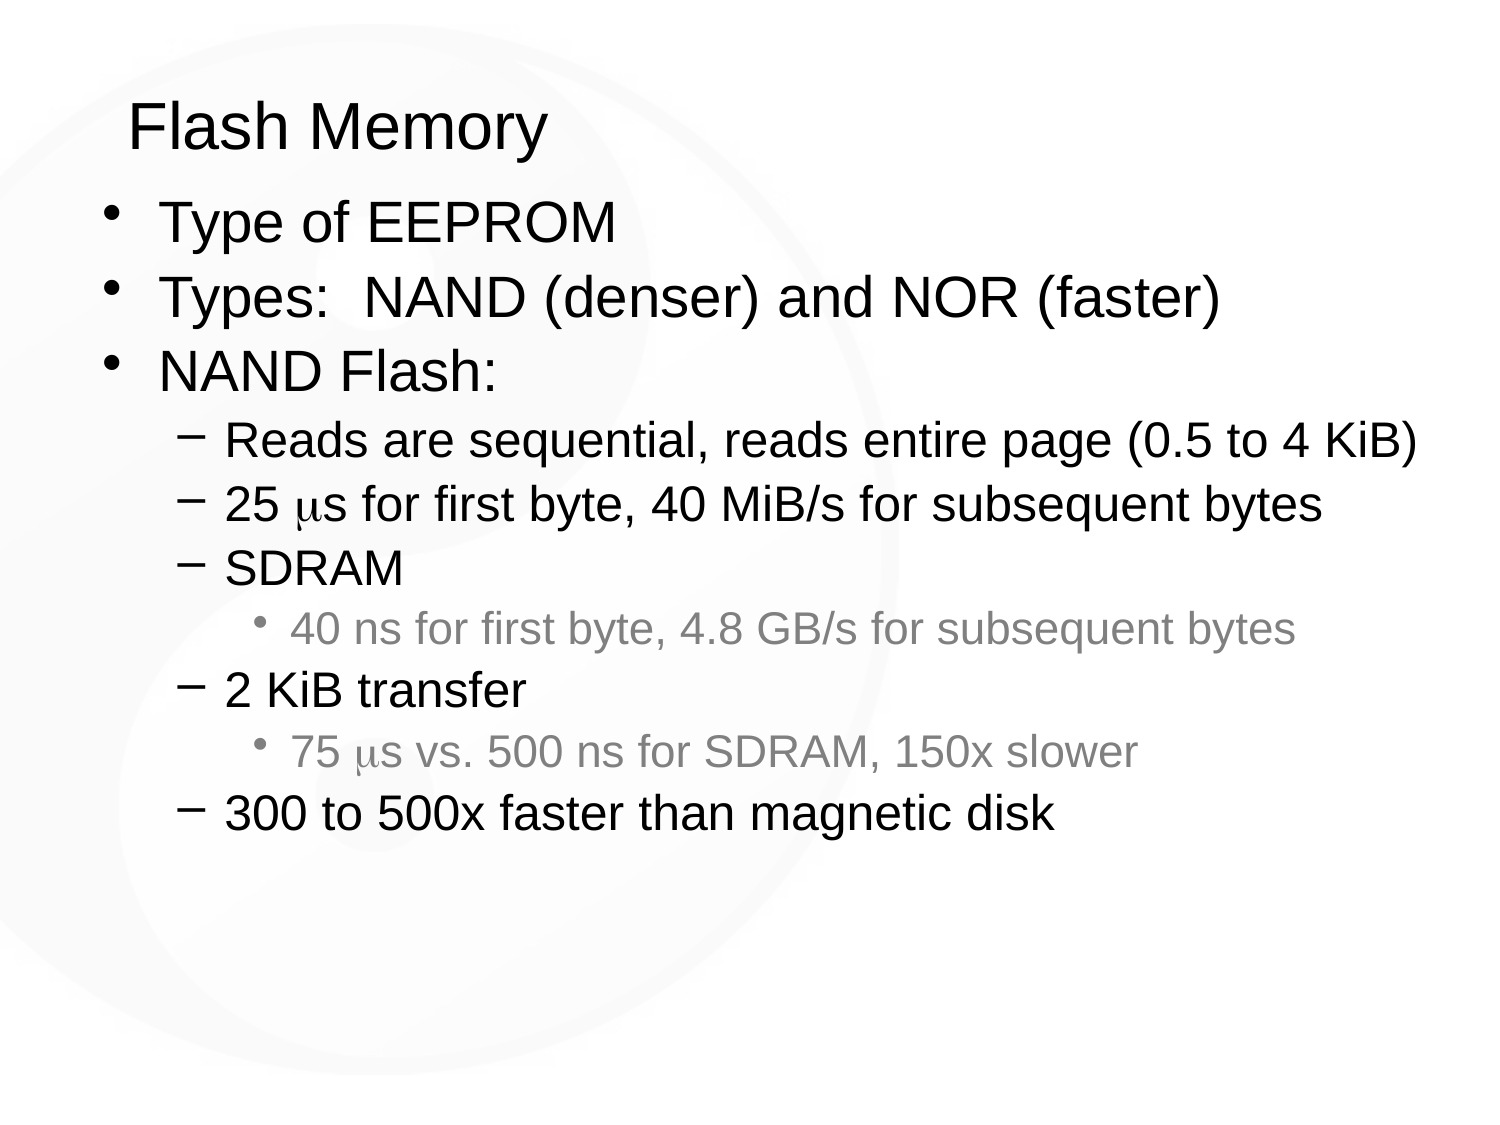

# Flash Memory
Type of EEPROM
Types:  NAND (denser) and NOR (faster)
NAND Flash:
Reads are sequential, reads entire page (0.5 to 4 KiB)
25 μs for first byte, 40 MiB/s for subsequent bytes
SDRAM
40 ns for first byte, 4.8 GB/s for subsequent bytes
2 KiB transfer
75 μs vs. 500 ns for SDRAM, 150x slower
300 to 500x faster than magnetic disk